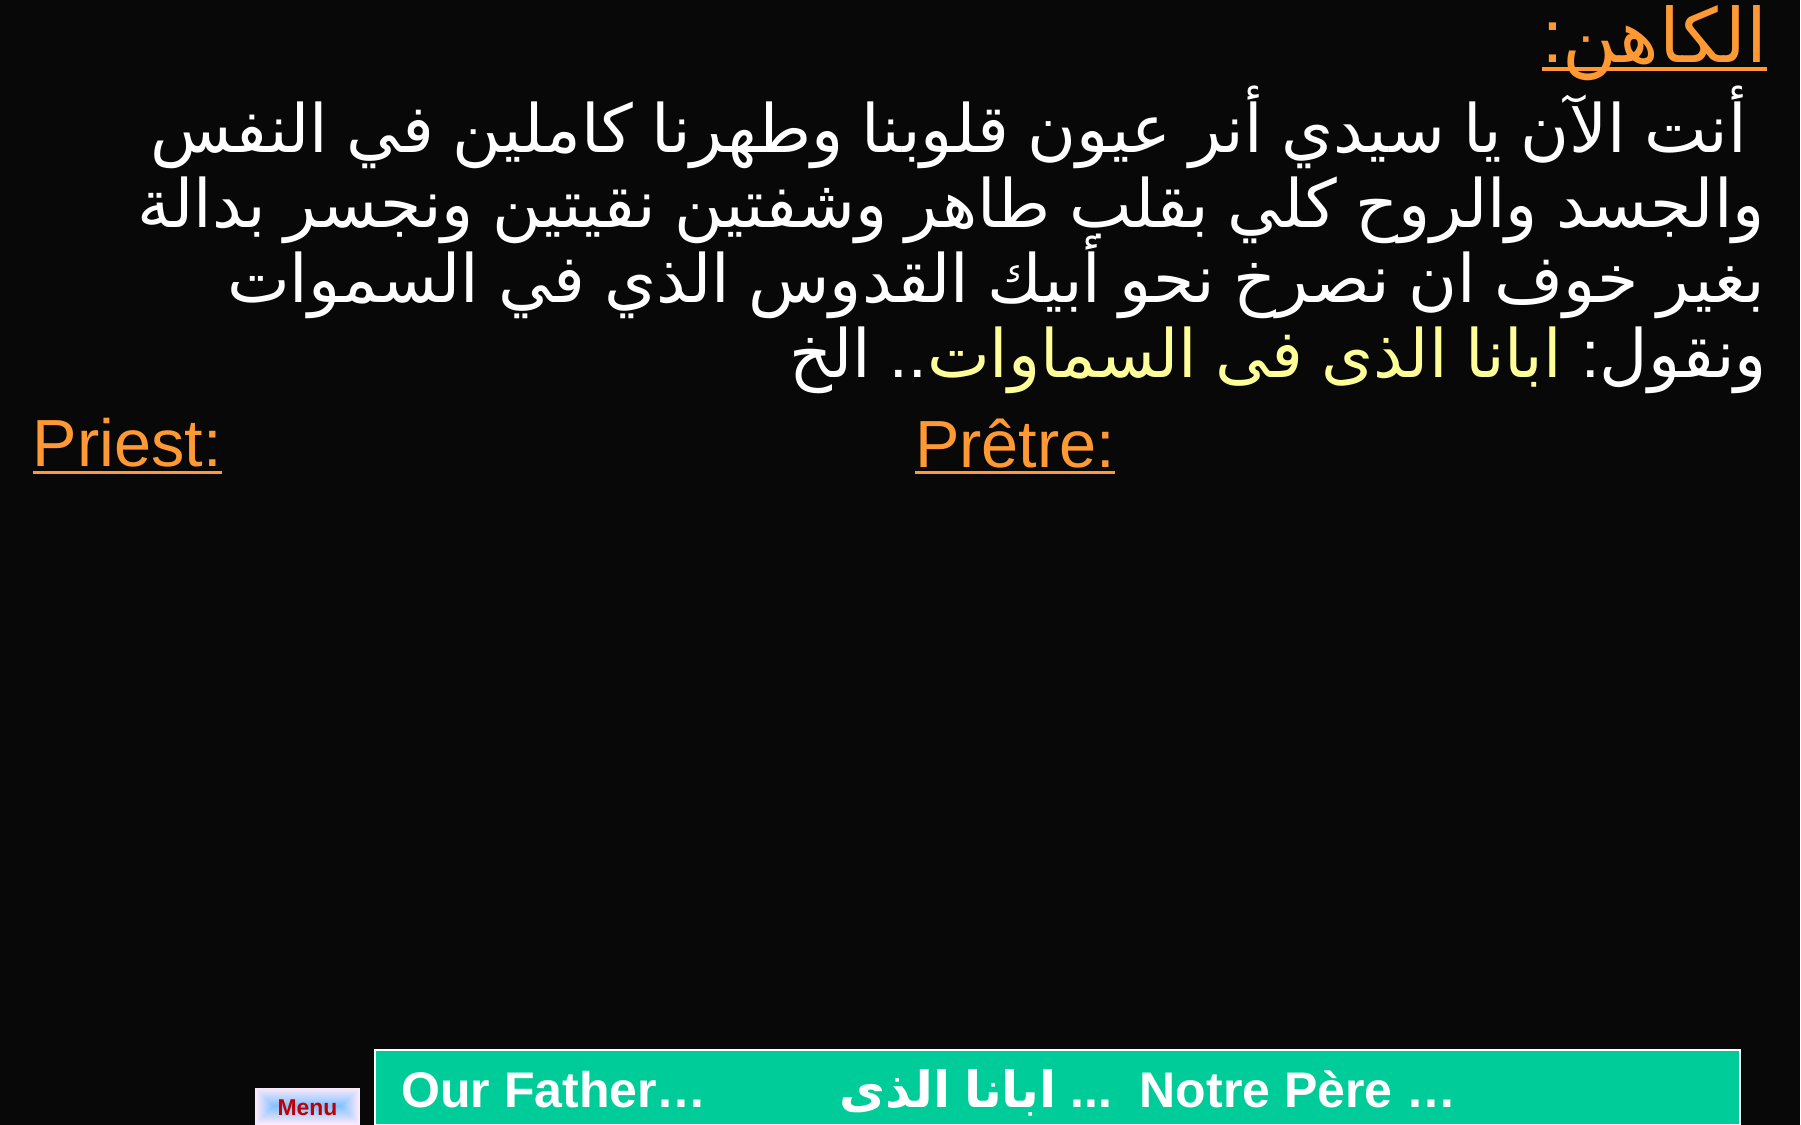

| الكاهن: أنت الآن يا سيدي أنر عيون قلوبنا وطهرنا كاملين في النفس والجسد والروح كلي بقلب طاهر وشفتين نقيتين ونجسر بدالة بغير خوف ان نصرخ نحو أبيك القدوس الذي في السموات ونقول: ابانا الذى فى السماوات.. الخ |  |
| --- | --- |
| Priest: | Prêtre: |
 Our Father…	ابانا الذى ... 	Notre Père …

Menu